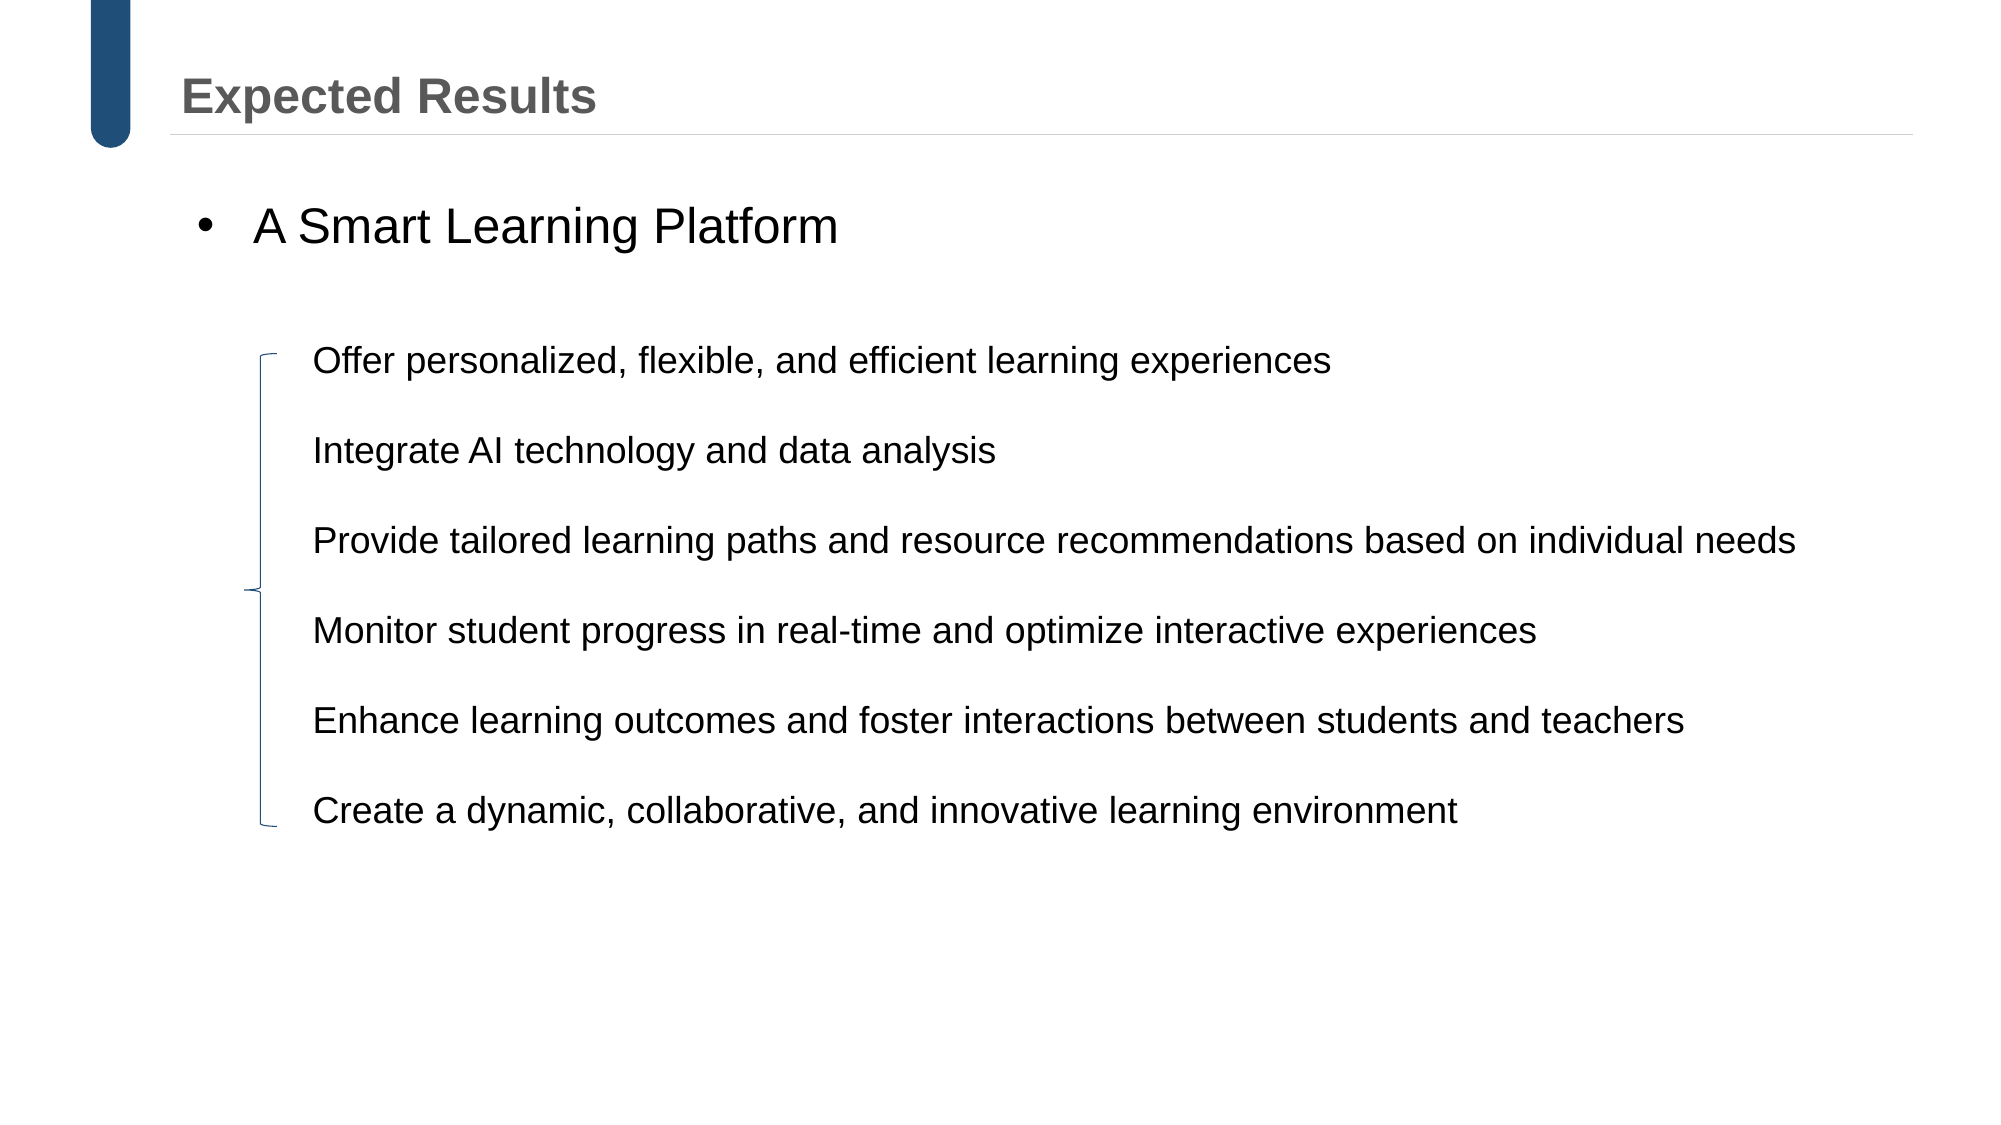

Expected Results
A Smart Learning Platform
Offer personalized, flexible, and efficient learning experiences
Integrate AI technology and data analysis
Provide tailored learning paths and resource recommendations based on individual needs
Monitor student progress in real-time and optimize interactive experiences
Enhance learning outcomes and foster interactions between students and teachers
Create a dynamic, collaborative, and innovative learning environment